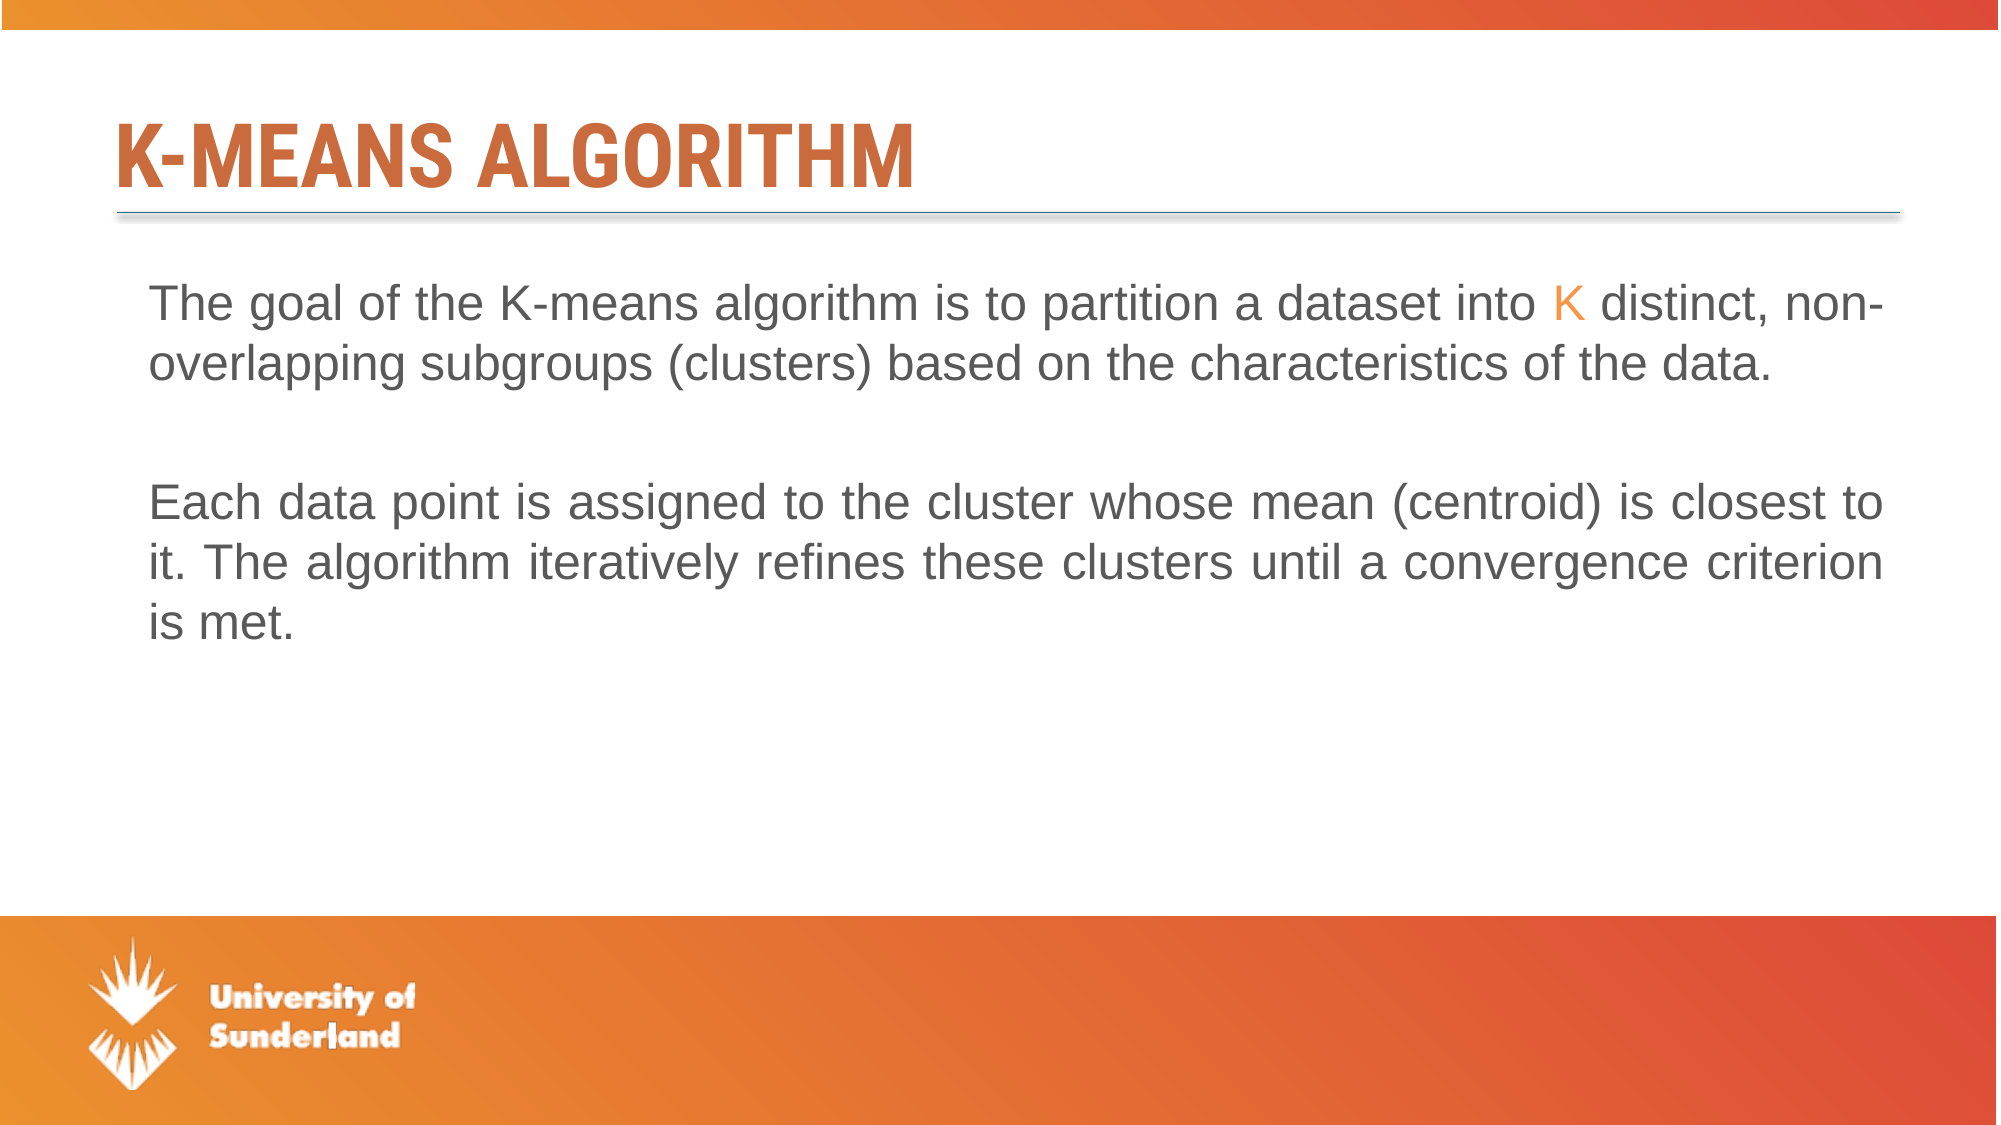

# K-means algorithm
The goal of the K-means algorithm is to partition a dataset into K distinct, non-overlapping subgroups (clusters) based on the characteristics of the data.

Each data point is assigned to the cluster whose mean (centroid) is closest to it. The algorithm iteratively refines these clusters until a convergence criterion is met.